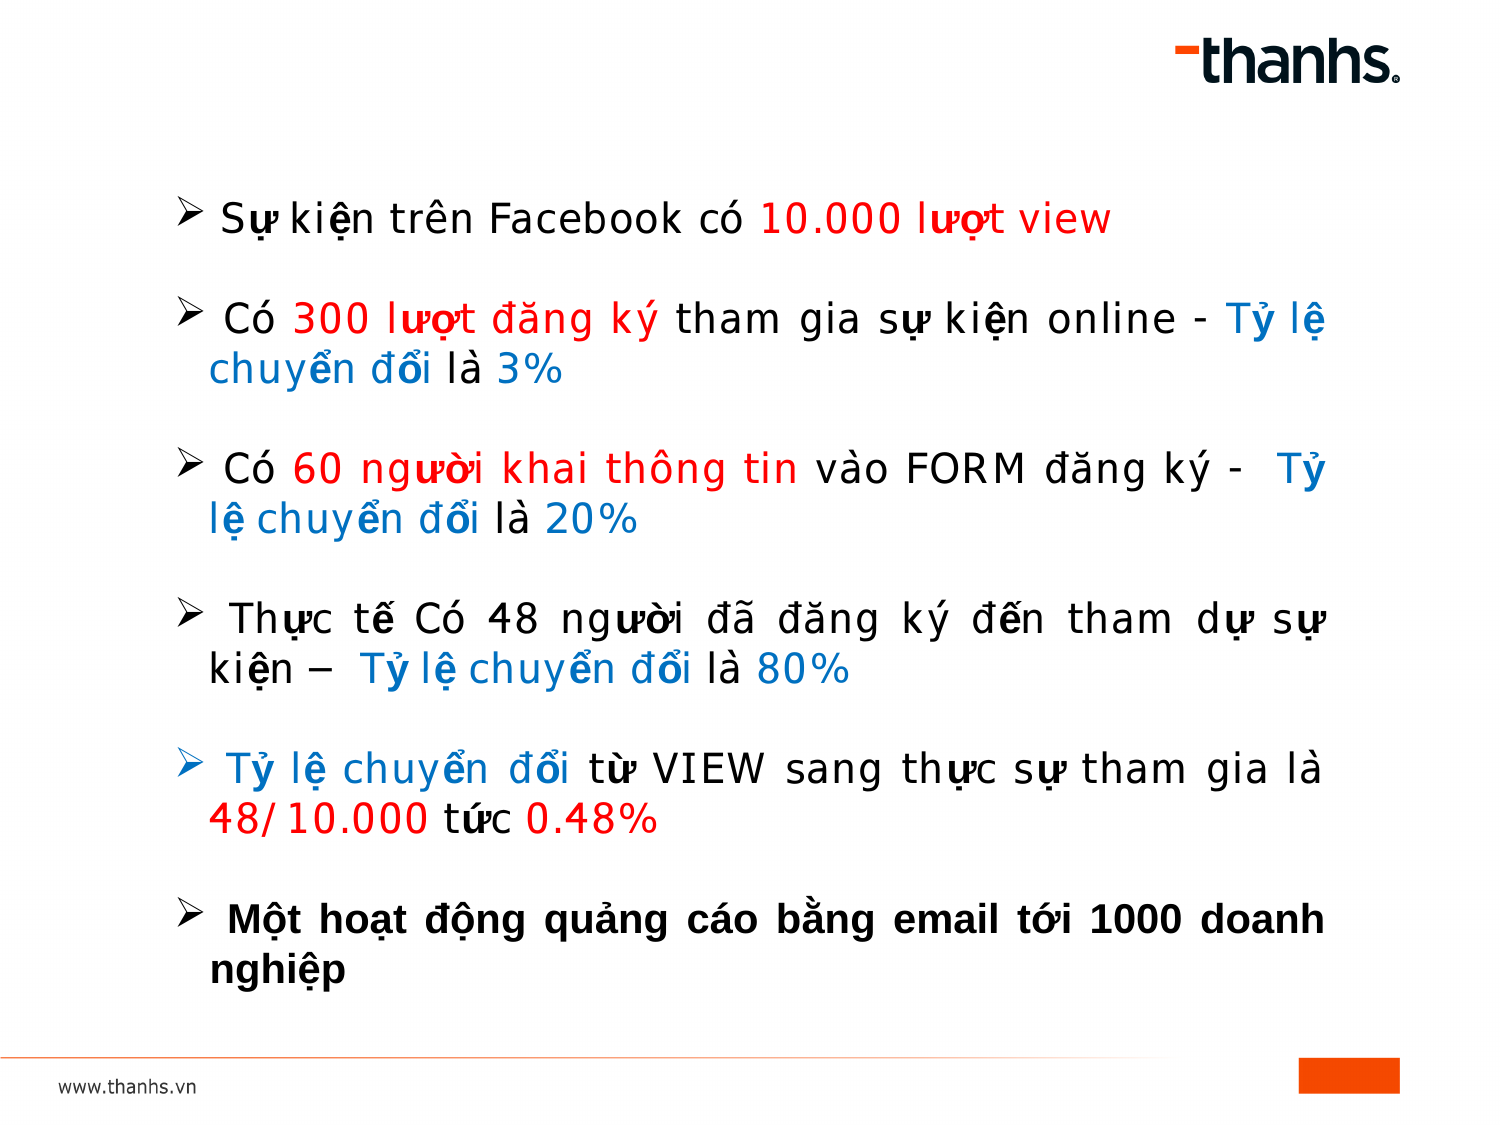

Sự kiện trên Facebook có 10.000 lượt view

 Có 300 lượt đăng ký tham gia sự kiện online - Tỷ lệ chuyển đổi là 3%

 Có 60 người khai thông tin vào FORM đăng ký -  Tỷ lệ chuyển đổi là 20%

 Thực tế Có 48 người đã đăng ký đến tham dự sự kiện –  Tỷ lệ chuyển đổi là 80%

 Tỷ lệ chuyển đổi từ VIEW sang thực sự tham gia là 48/10.000 tức 0.48%

 Một hoạt động quảng cáo bằng email tới 1000 doanh nghiệp